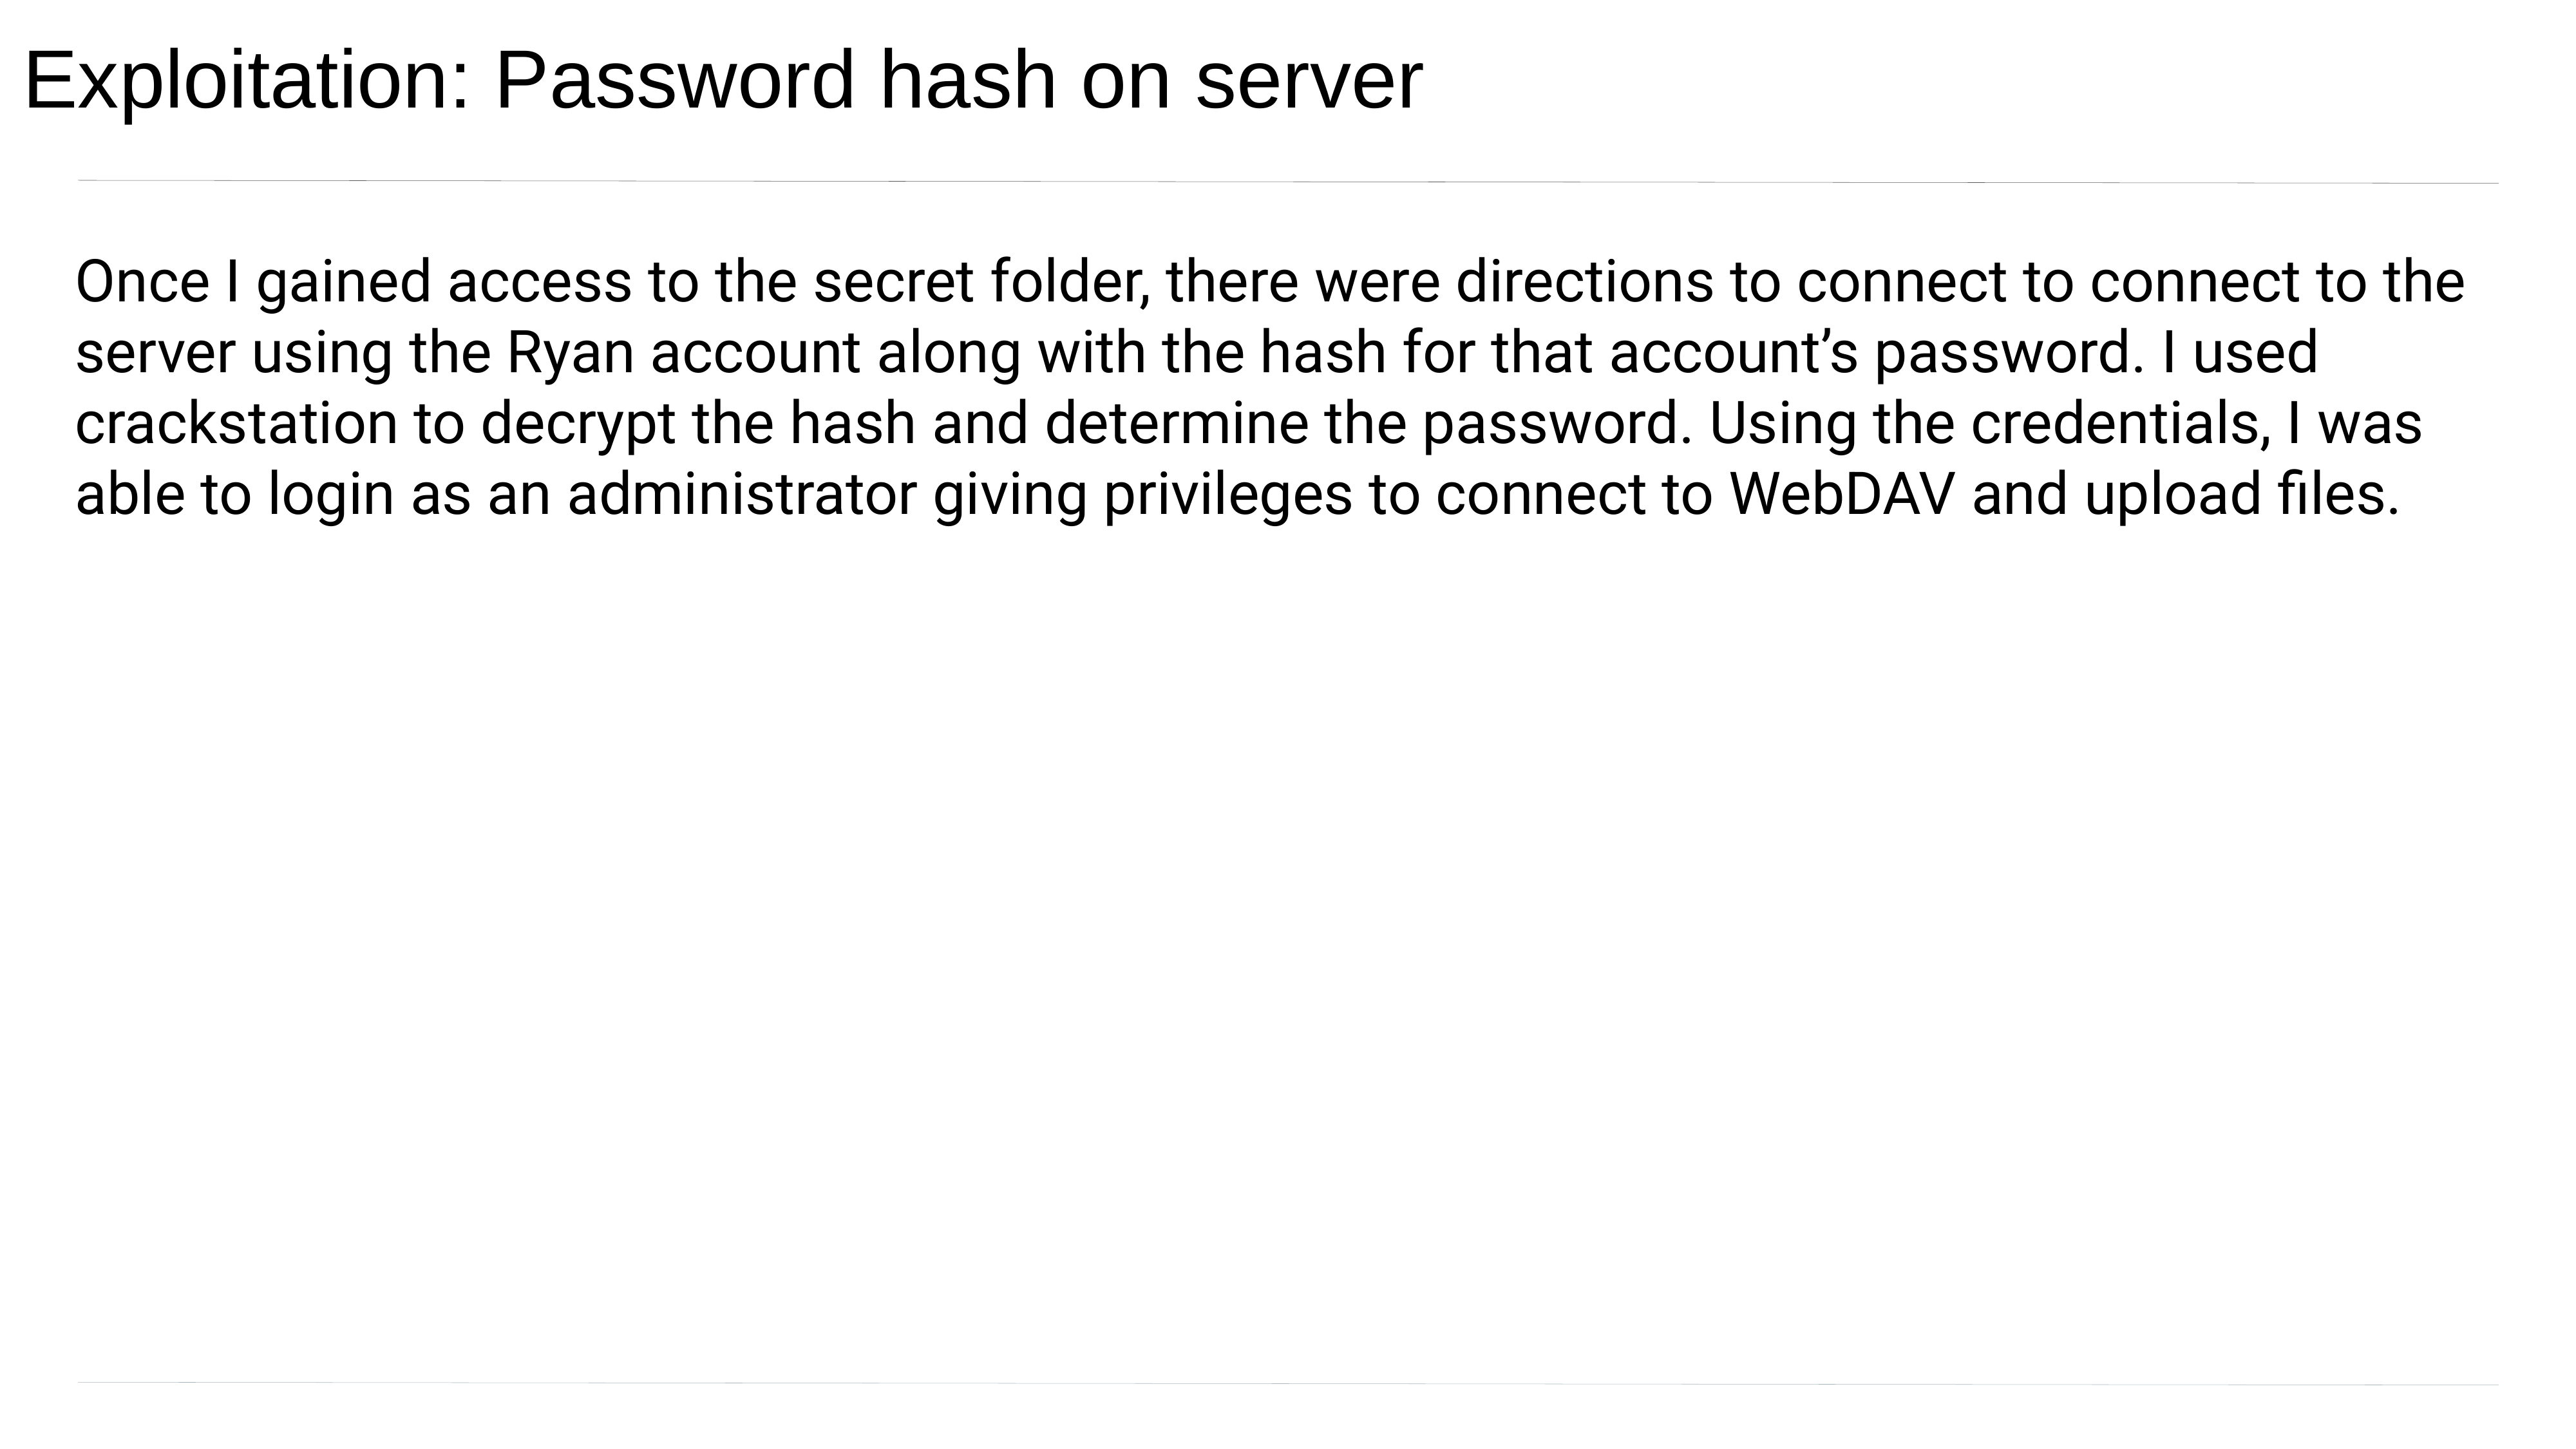

# Exploitation: Password hash on server
Once I gained access to the secret folder, there were directions to connect to connect to the server using the Ryan account along with the hash for that account’s password. I used crackstation to decrypt the hash and determine the password. Using the credentials, I was able to login as an administrator giving privileges to connect to WebDAV and upload files.
9